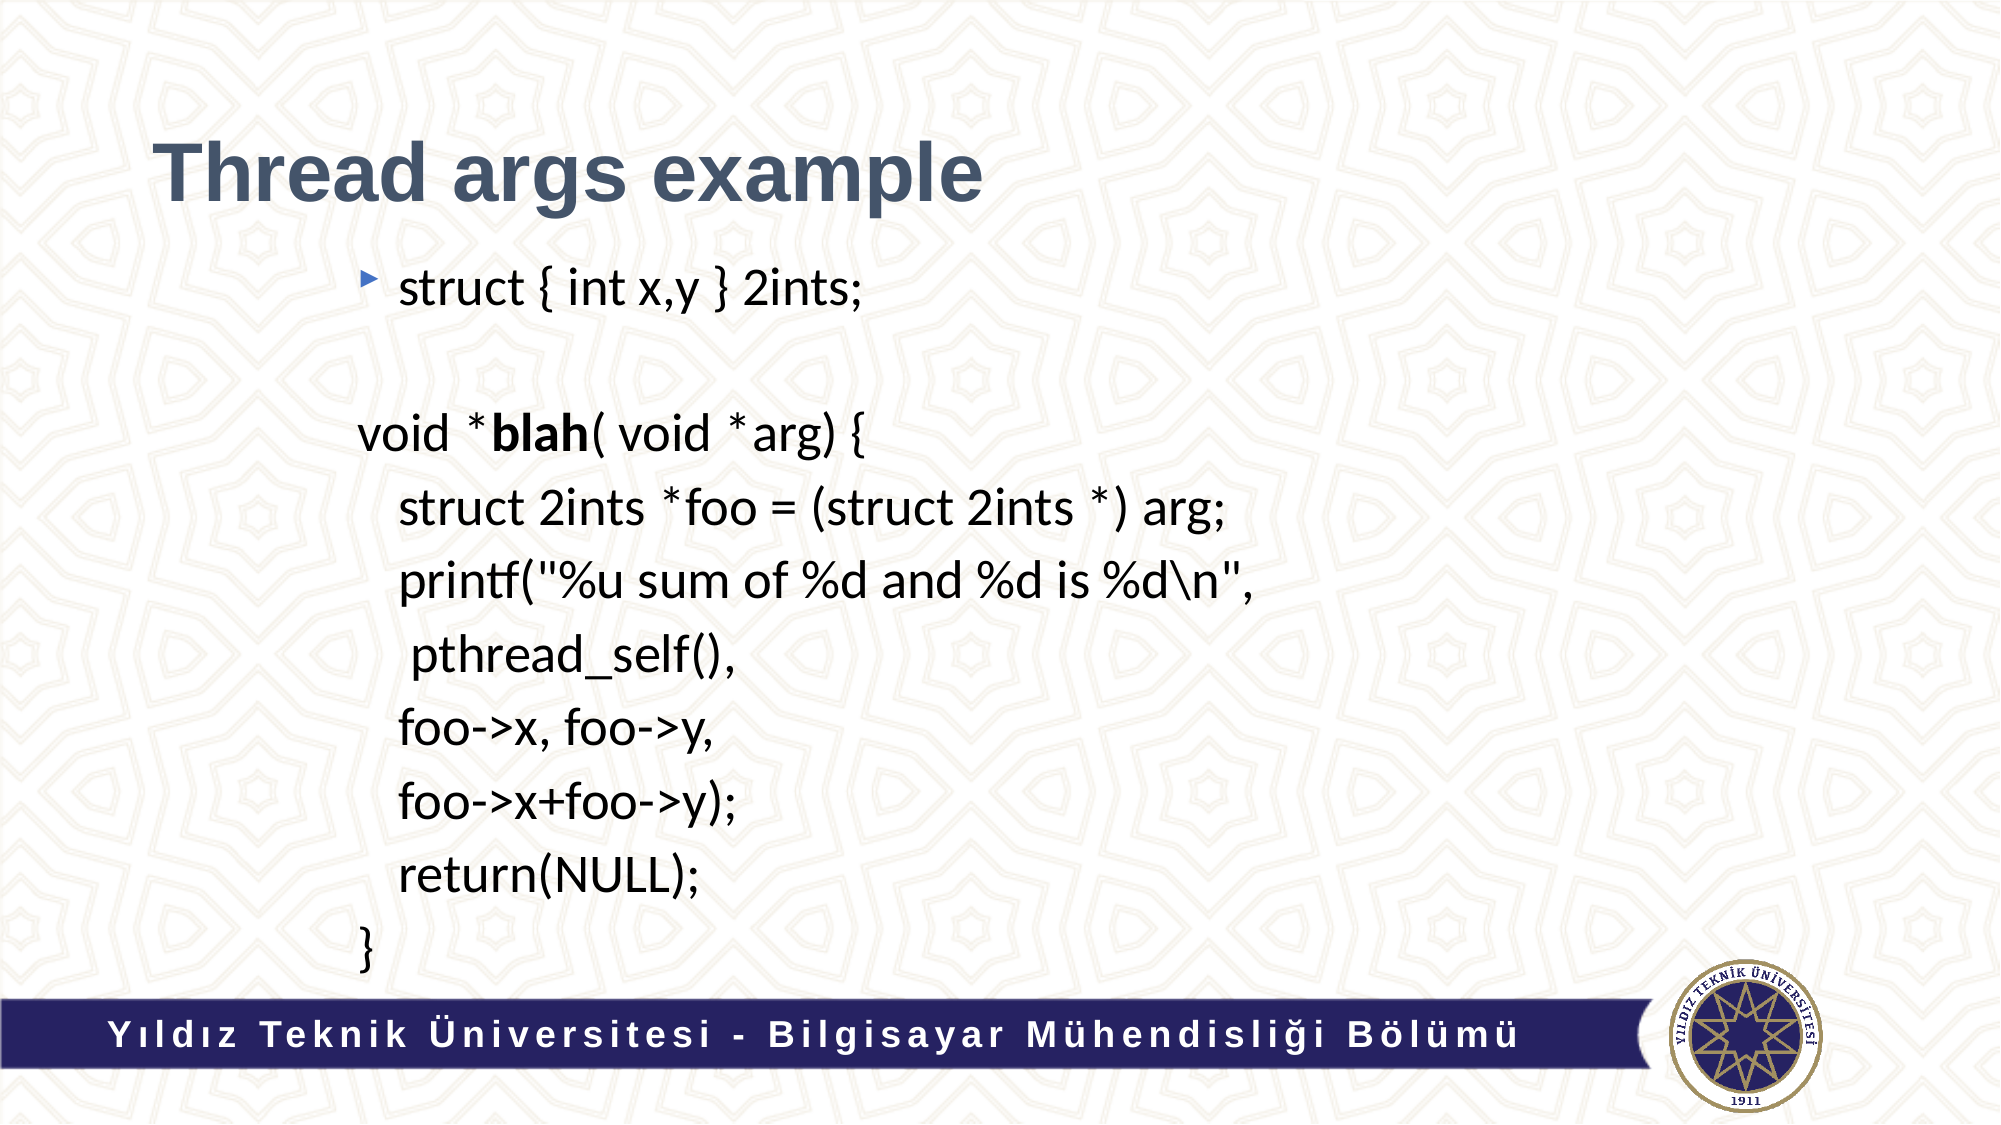

# Thread args example
struct { int x,y } 2ints;

void *blah( void *arg) {
		struct 2ints *foo = (struct 2ints *) arg;
		printf("%u sum of %d and %d is %d\n",
			 pthread_self(),
			foo->x, foo->y,
			foo->x+foo->y);
		return(NULL);
}

Yıldız Teknik Üniversitesi - Bilgisayar Mühendisliği Bölümü